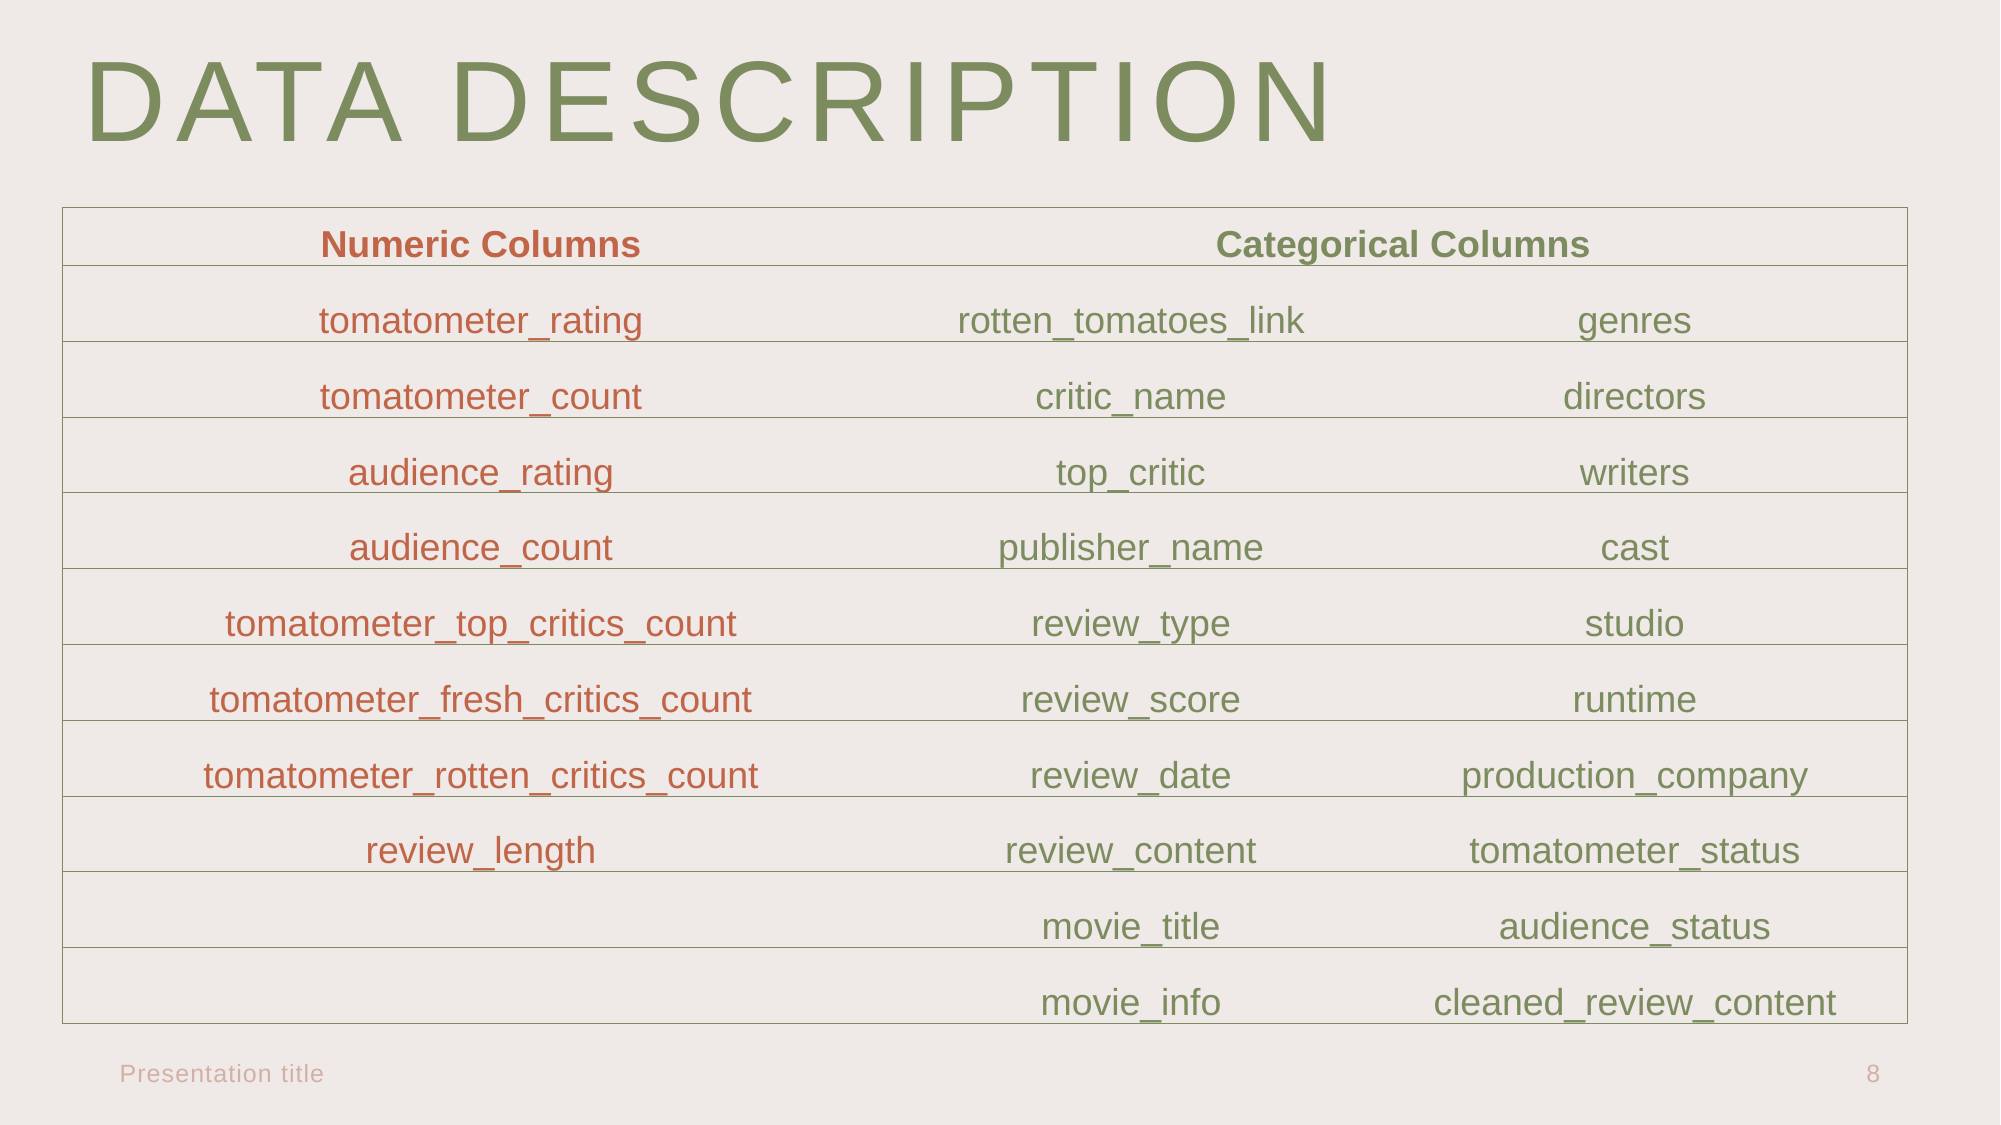

DATA DESCRIPTION
| Numeric Columns | Categorical Columns |  |
| --- | --- | --- |
| tomatometer\_rating | rotten\_tomatoes\_link | genres |
| tomatometer\_count | critic\_name | directors |
| audience\_rating | top\_critic | writers |
| audience\_count | publisher\_name | cast |
| tomatometer\_top\_critics\_count | review\_type | studio |
| tomatometer\_fresh\_critics\_count | review\_score | runtime |
| tomatometer\_rotten\_critics\_count | review\_date | production\_company |
| review\_length | review\_content | tomatometer\_status |
|  | movie\_title | audience\_status |
|  | movie\_info | cleaned\_review\_content |
Presentation title
8